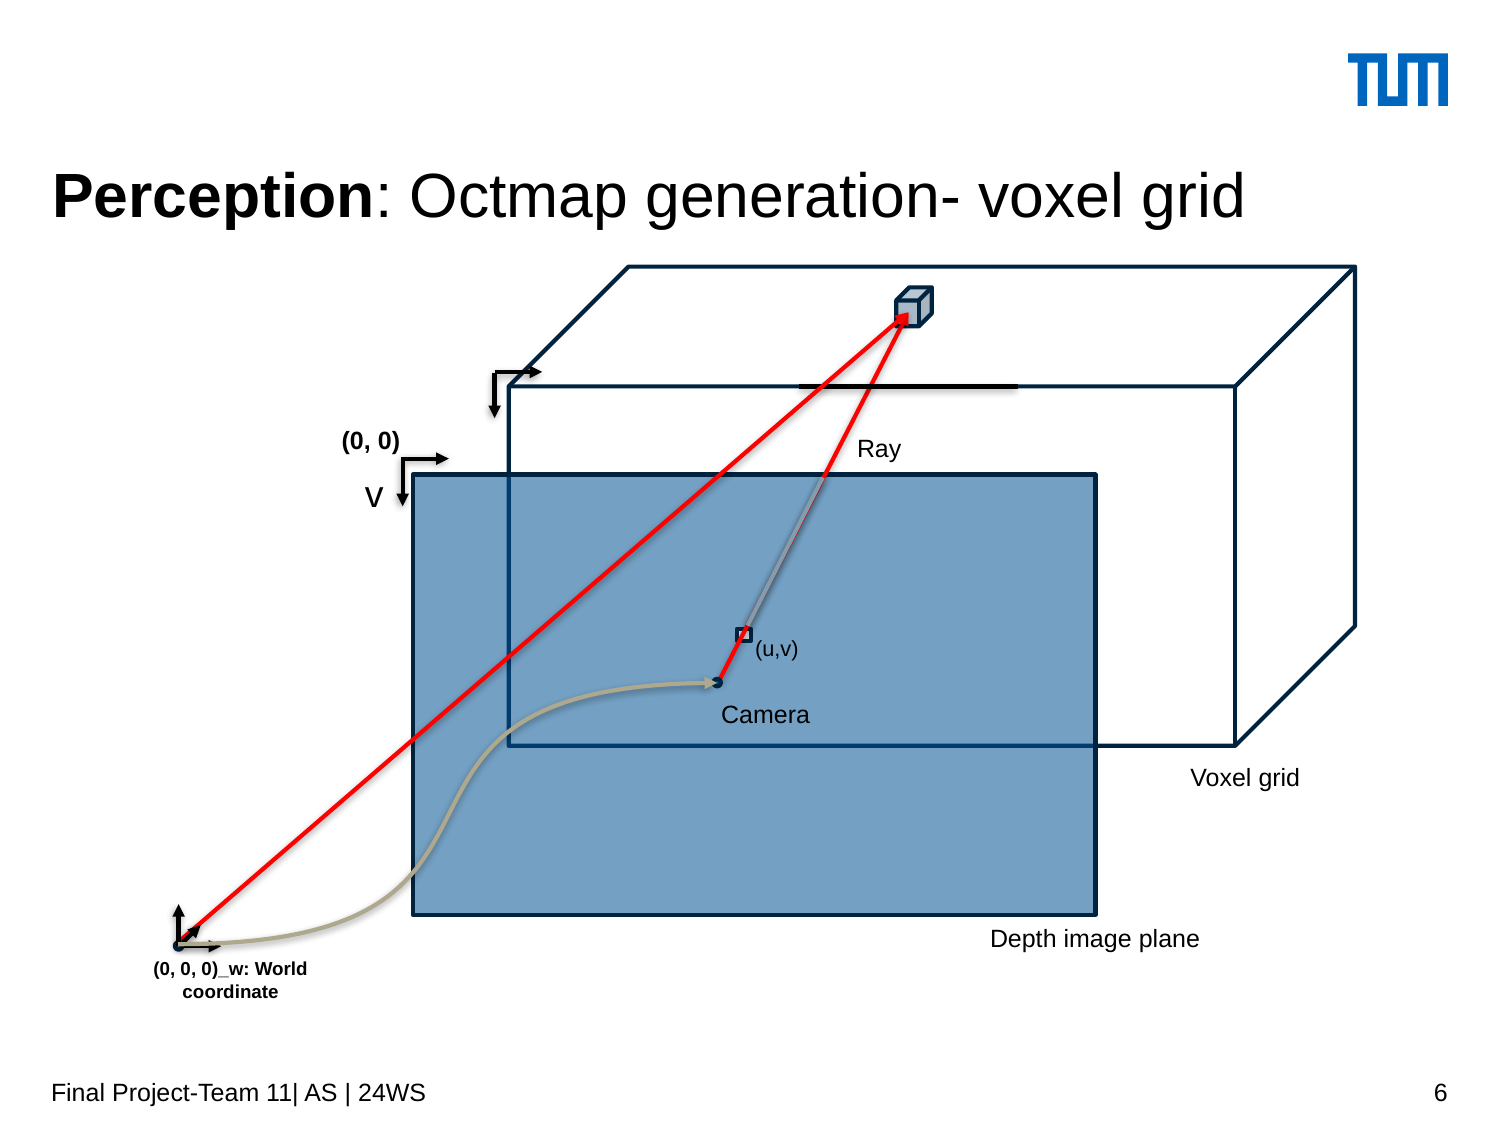

# Perception: Octmap generation- voxel grid

(0, 0)
Ray
v

(u,v)

Camera
Voxel grid
Depth image plane

(0, 0, 0)_w: World coordinate
Final Project-Team 11| AS | 24WS
6